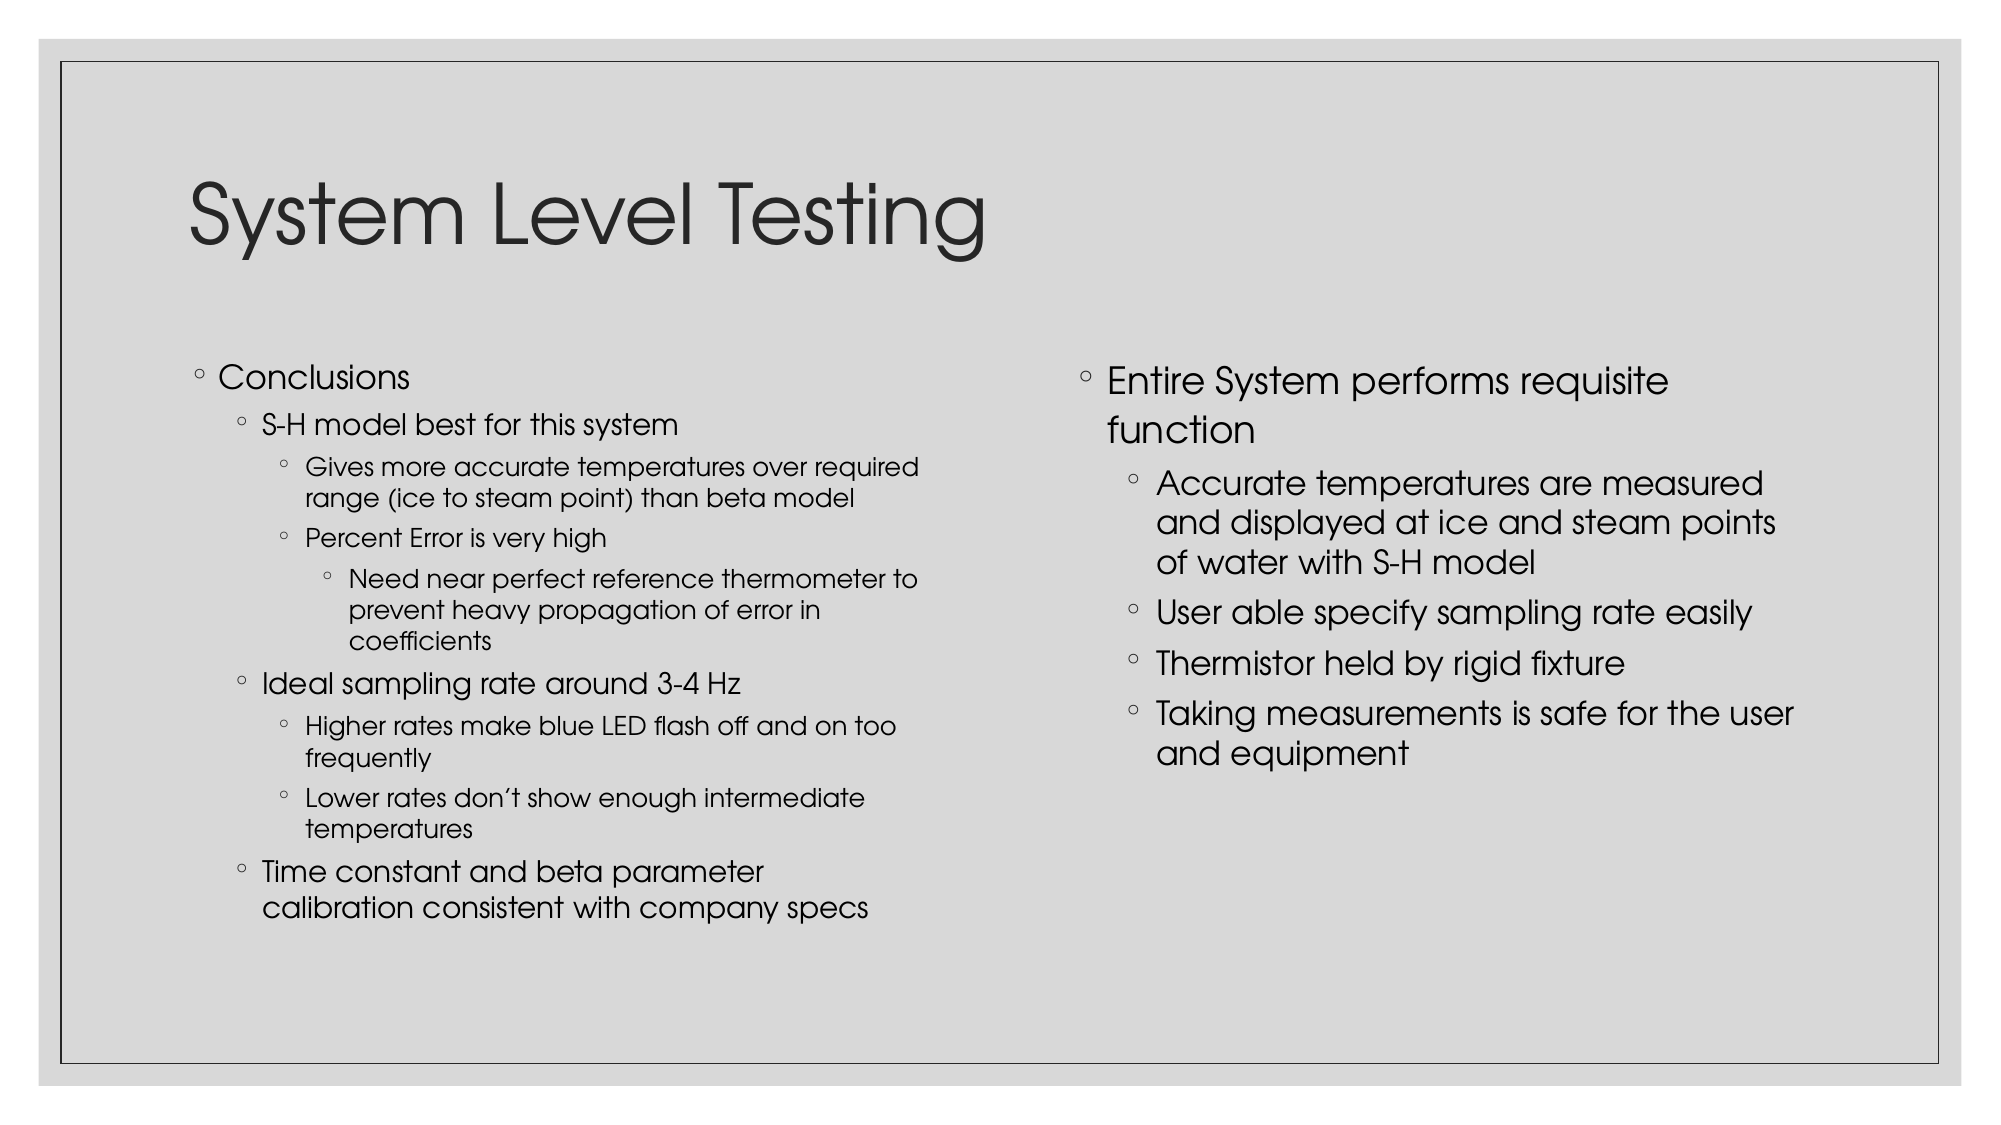

# System Level Testing
Conclusions
S-H model best for this system
Gives more accurate temperatures over required range (ice to steam point) than beta model
Percent Error is very high
Need near perfect reference thermometer to prevent heavy propagation of error in coefficients
Ideal sampling rate around 3-4 Hz
Higher rates make blue LED flash off and on too frequently
Lower rates don’t show enough intermediate temperatures
Time constant and beta parameter calibration consistent with company specs

Entire System performs requisite function
Accurate temperatures are measured and displayed at ice and steam points of water with S-H model
User able specify sampling rate easily
Thermistor held by rigid fixture
Taking measurements is safe for the user and equipment